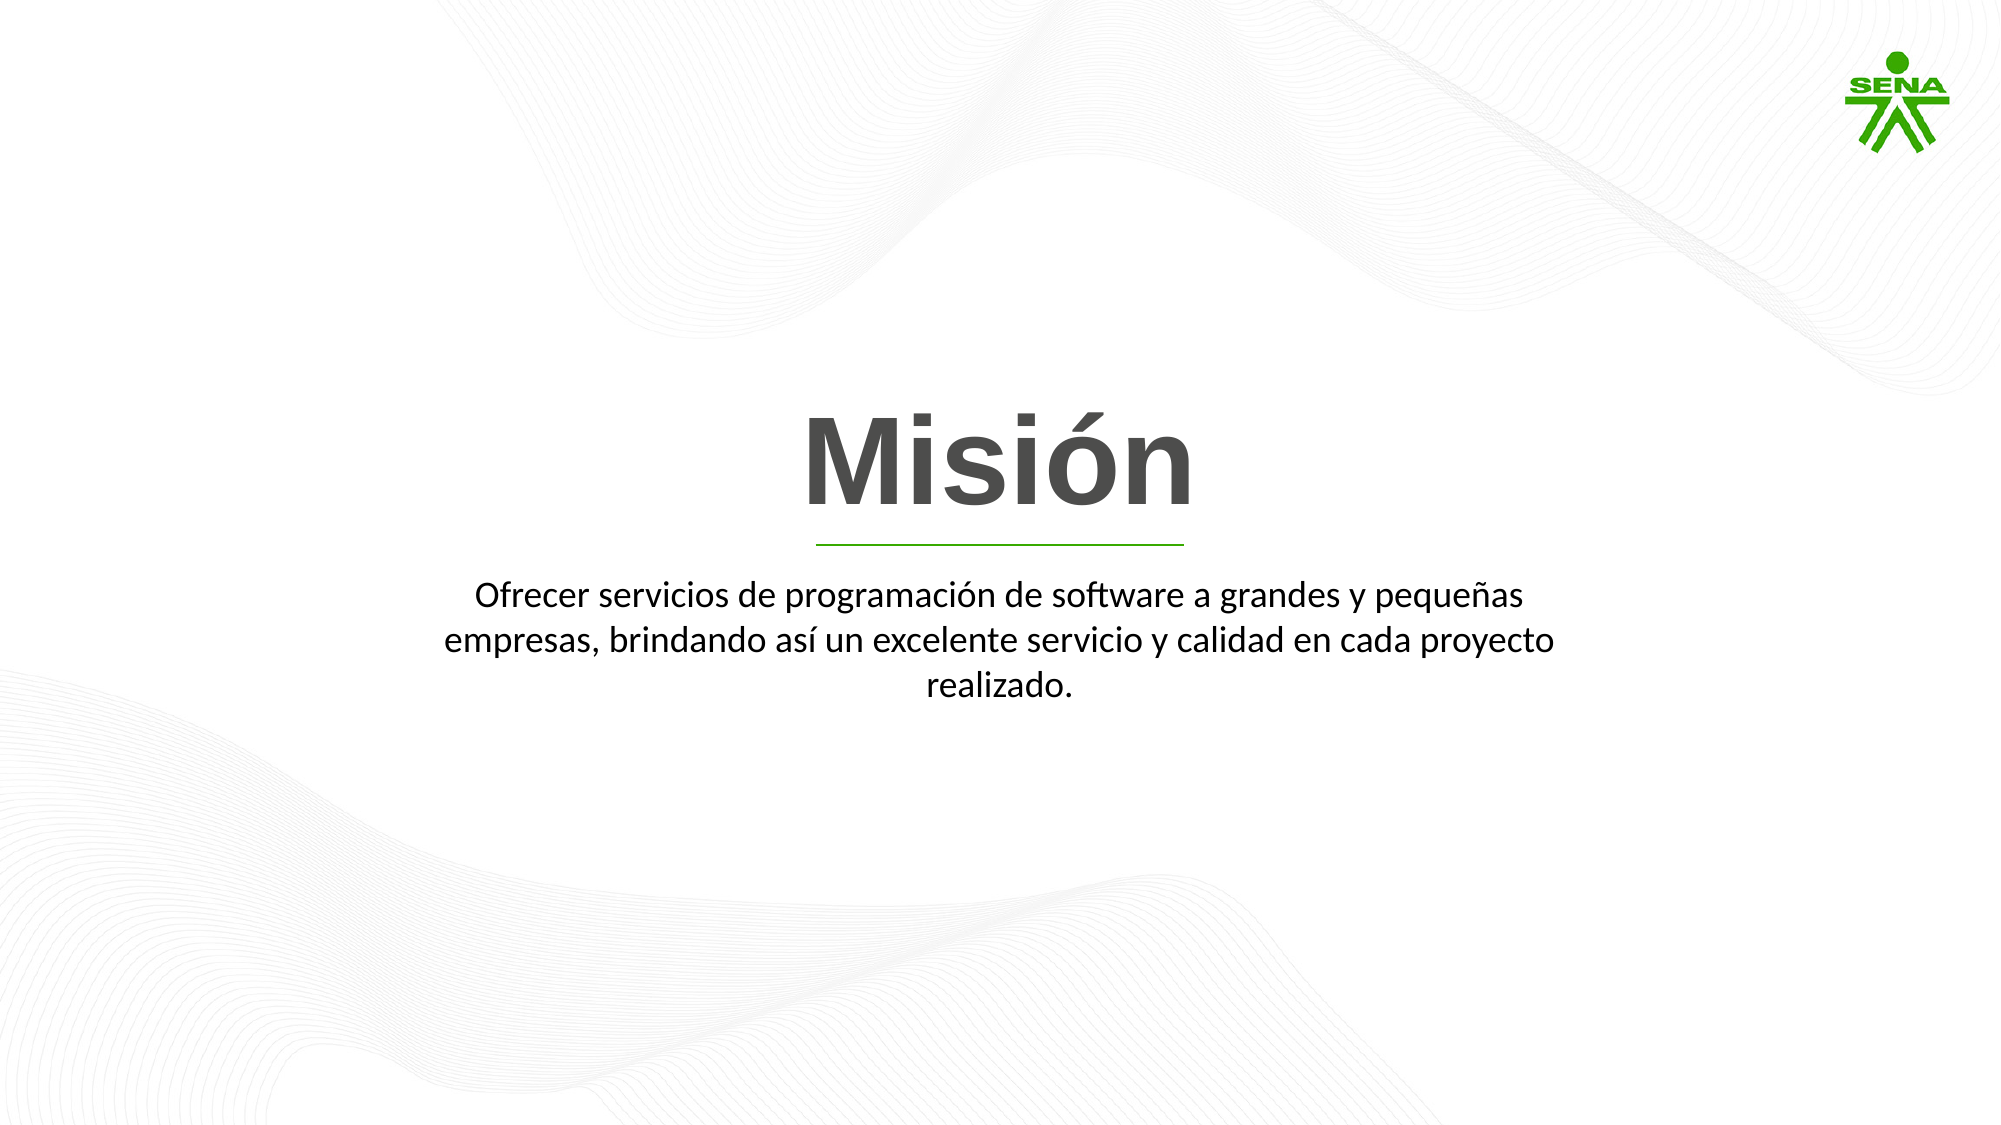

Misión
Ofrecer servicios de programación de software a grandes y pequeñas empresas, brindando así un excelente servicio y calidad en cada proyecto realizado.